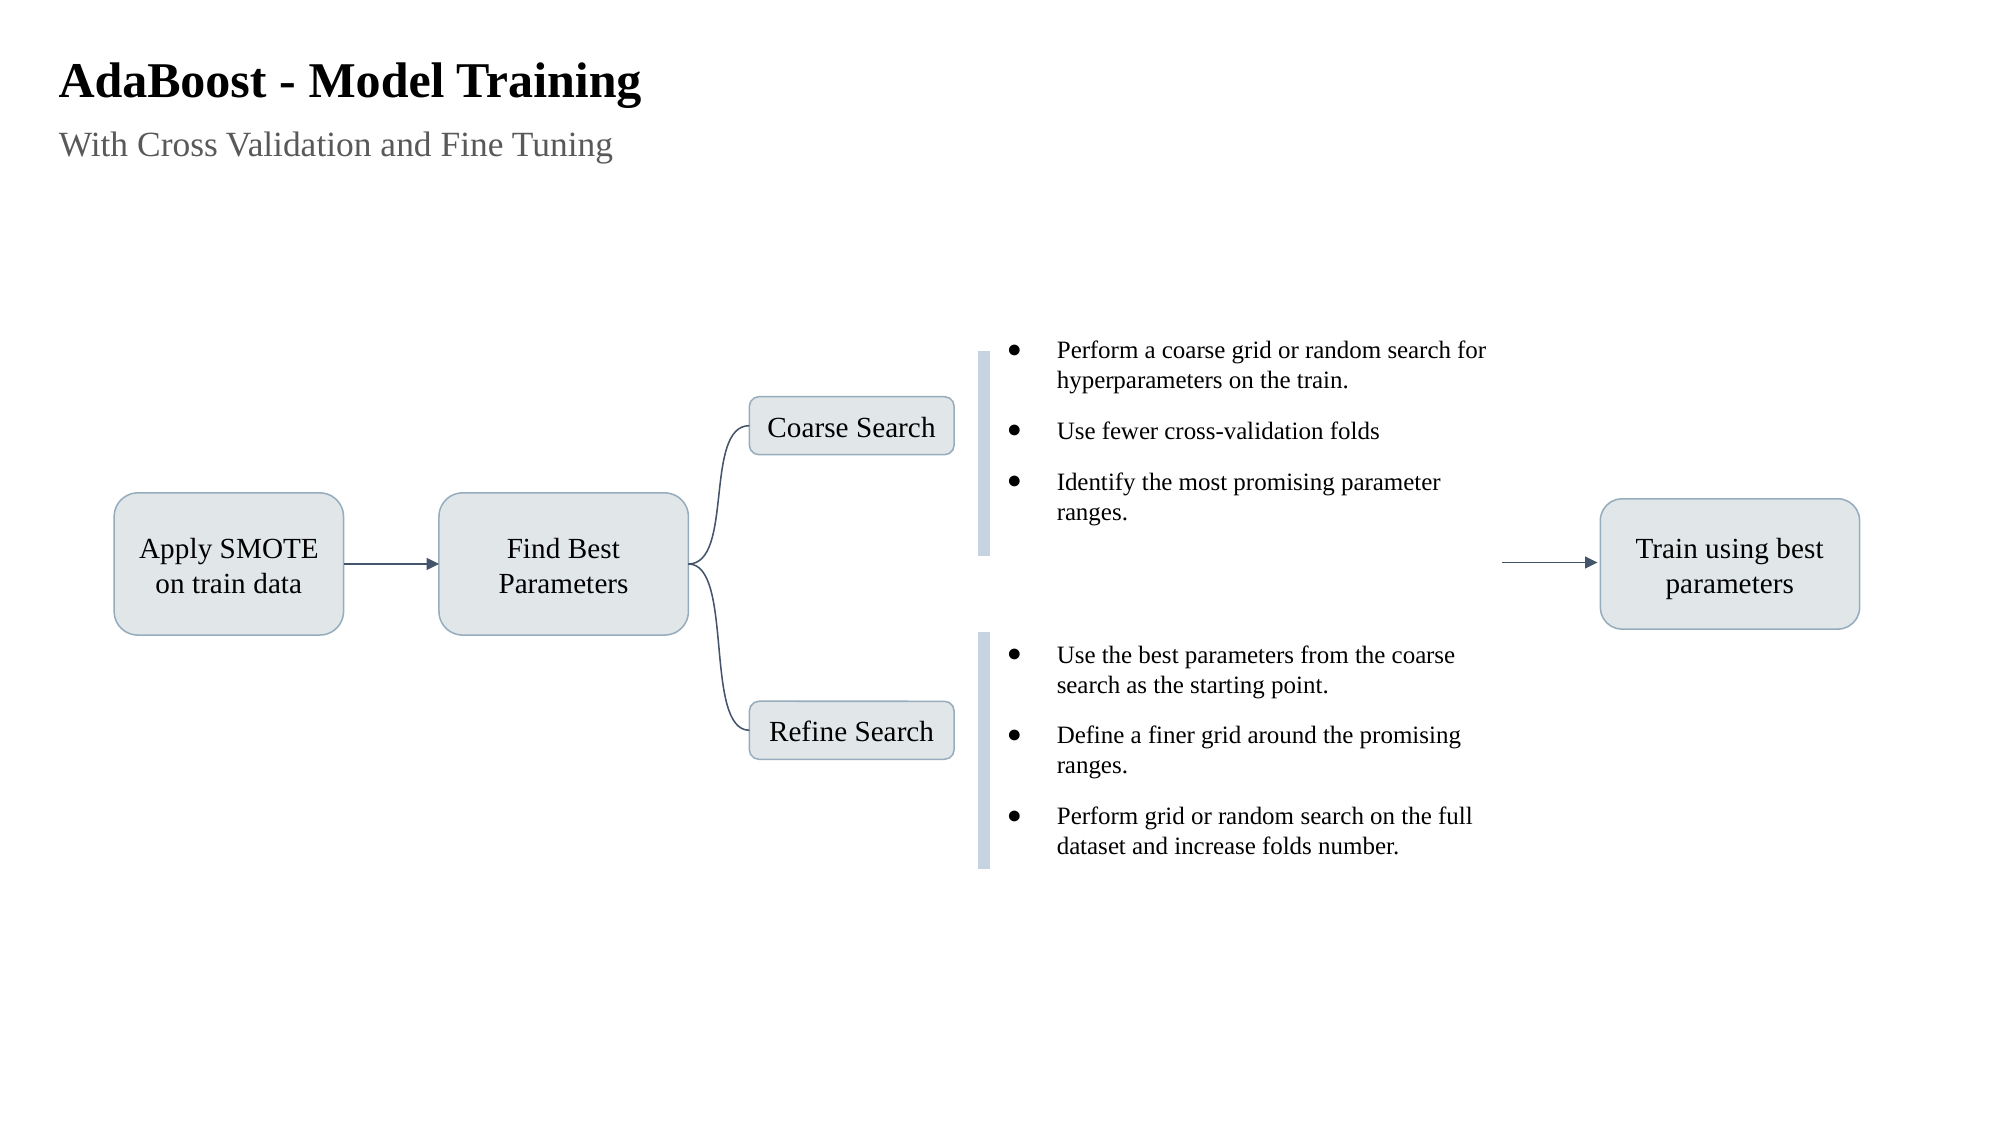

AdaBoost - Model Training
With Cross Validation and Fine Tuning
Perform a coarse grid or random search for hyperparameters on the train.
Use fewer cross-validation folds
Identify the most promising parameter ranges.
Coarse Search
Apply SMOTE on train data
Find Best Parameters
Train using best parameters
Use the best parameters from the coarse search as the starting point.
Define a finer grid around the promising ranges.
Perform grid or random search on the full dataset and increase folds number.
Refine Search